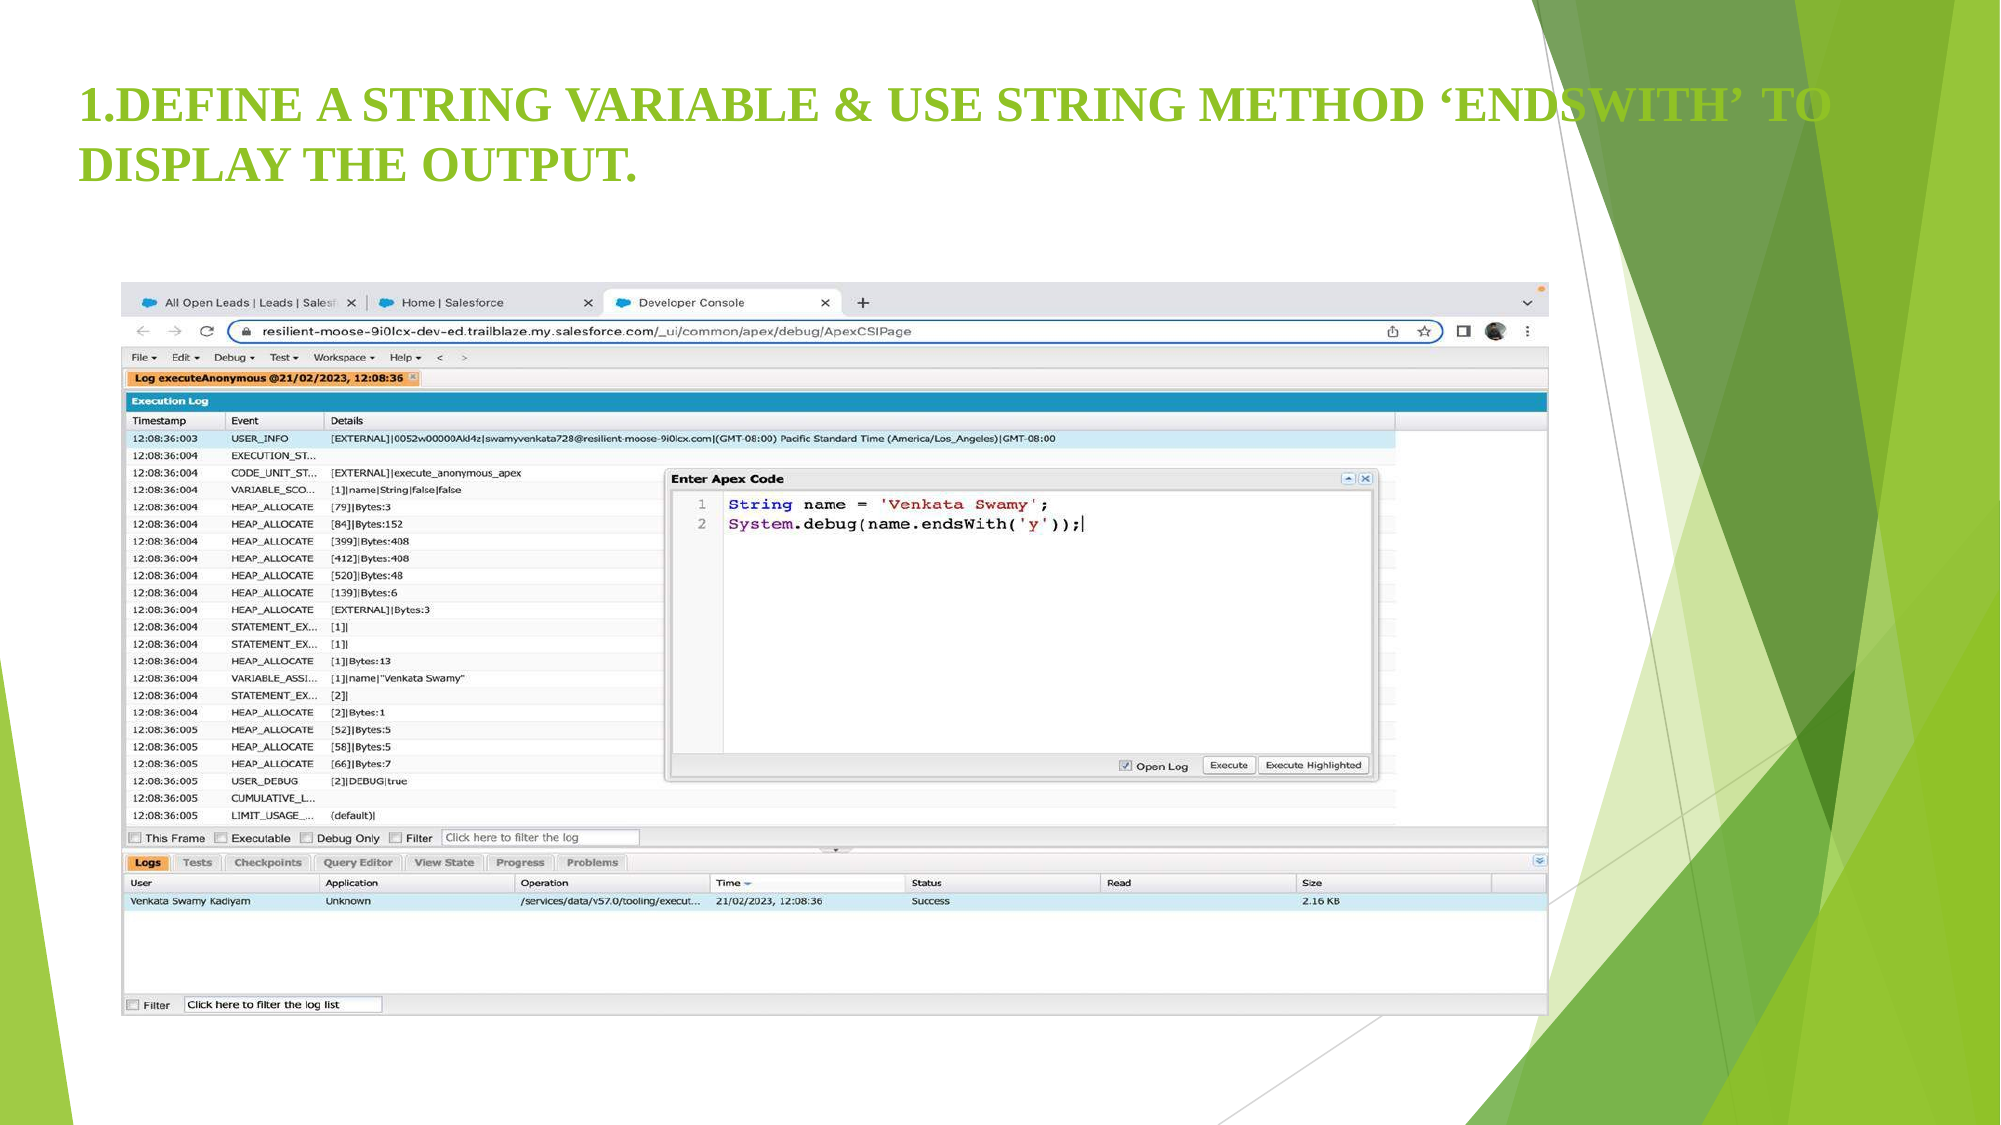

# 1.DEFINE A STRING VARIABLE & USE STRING METHOD ‘ENDSWITH’ TO
DISPLAY THE OUTPUT.